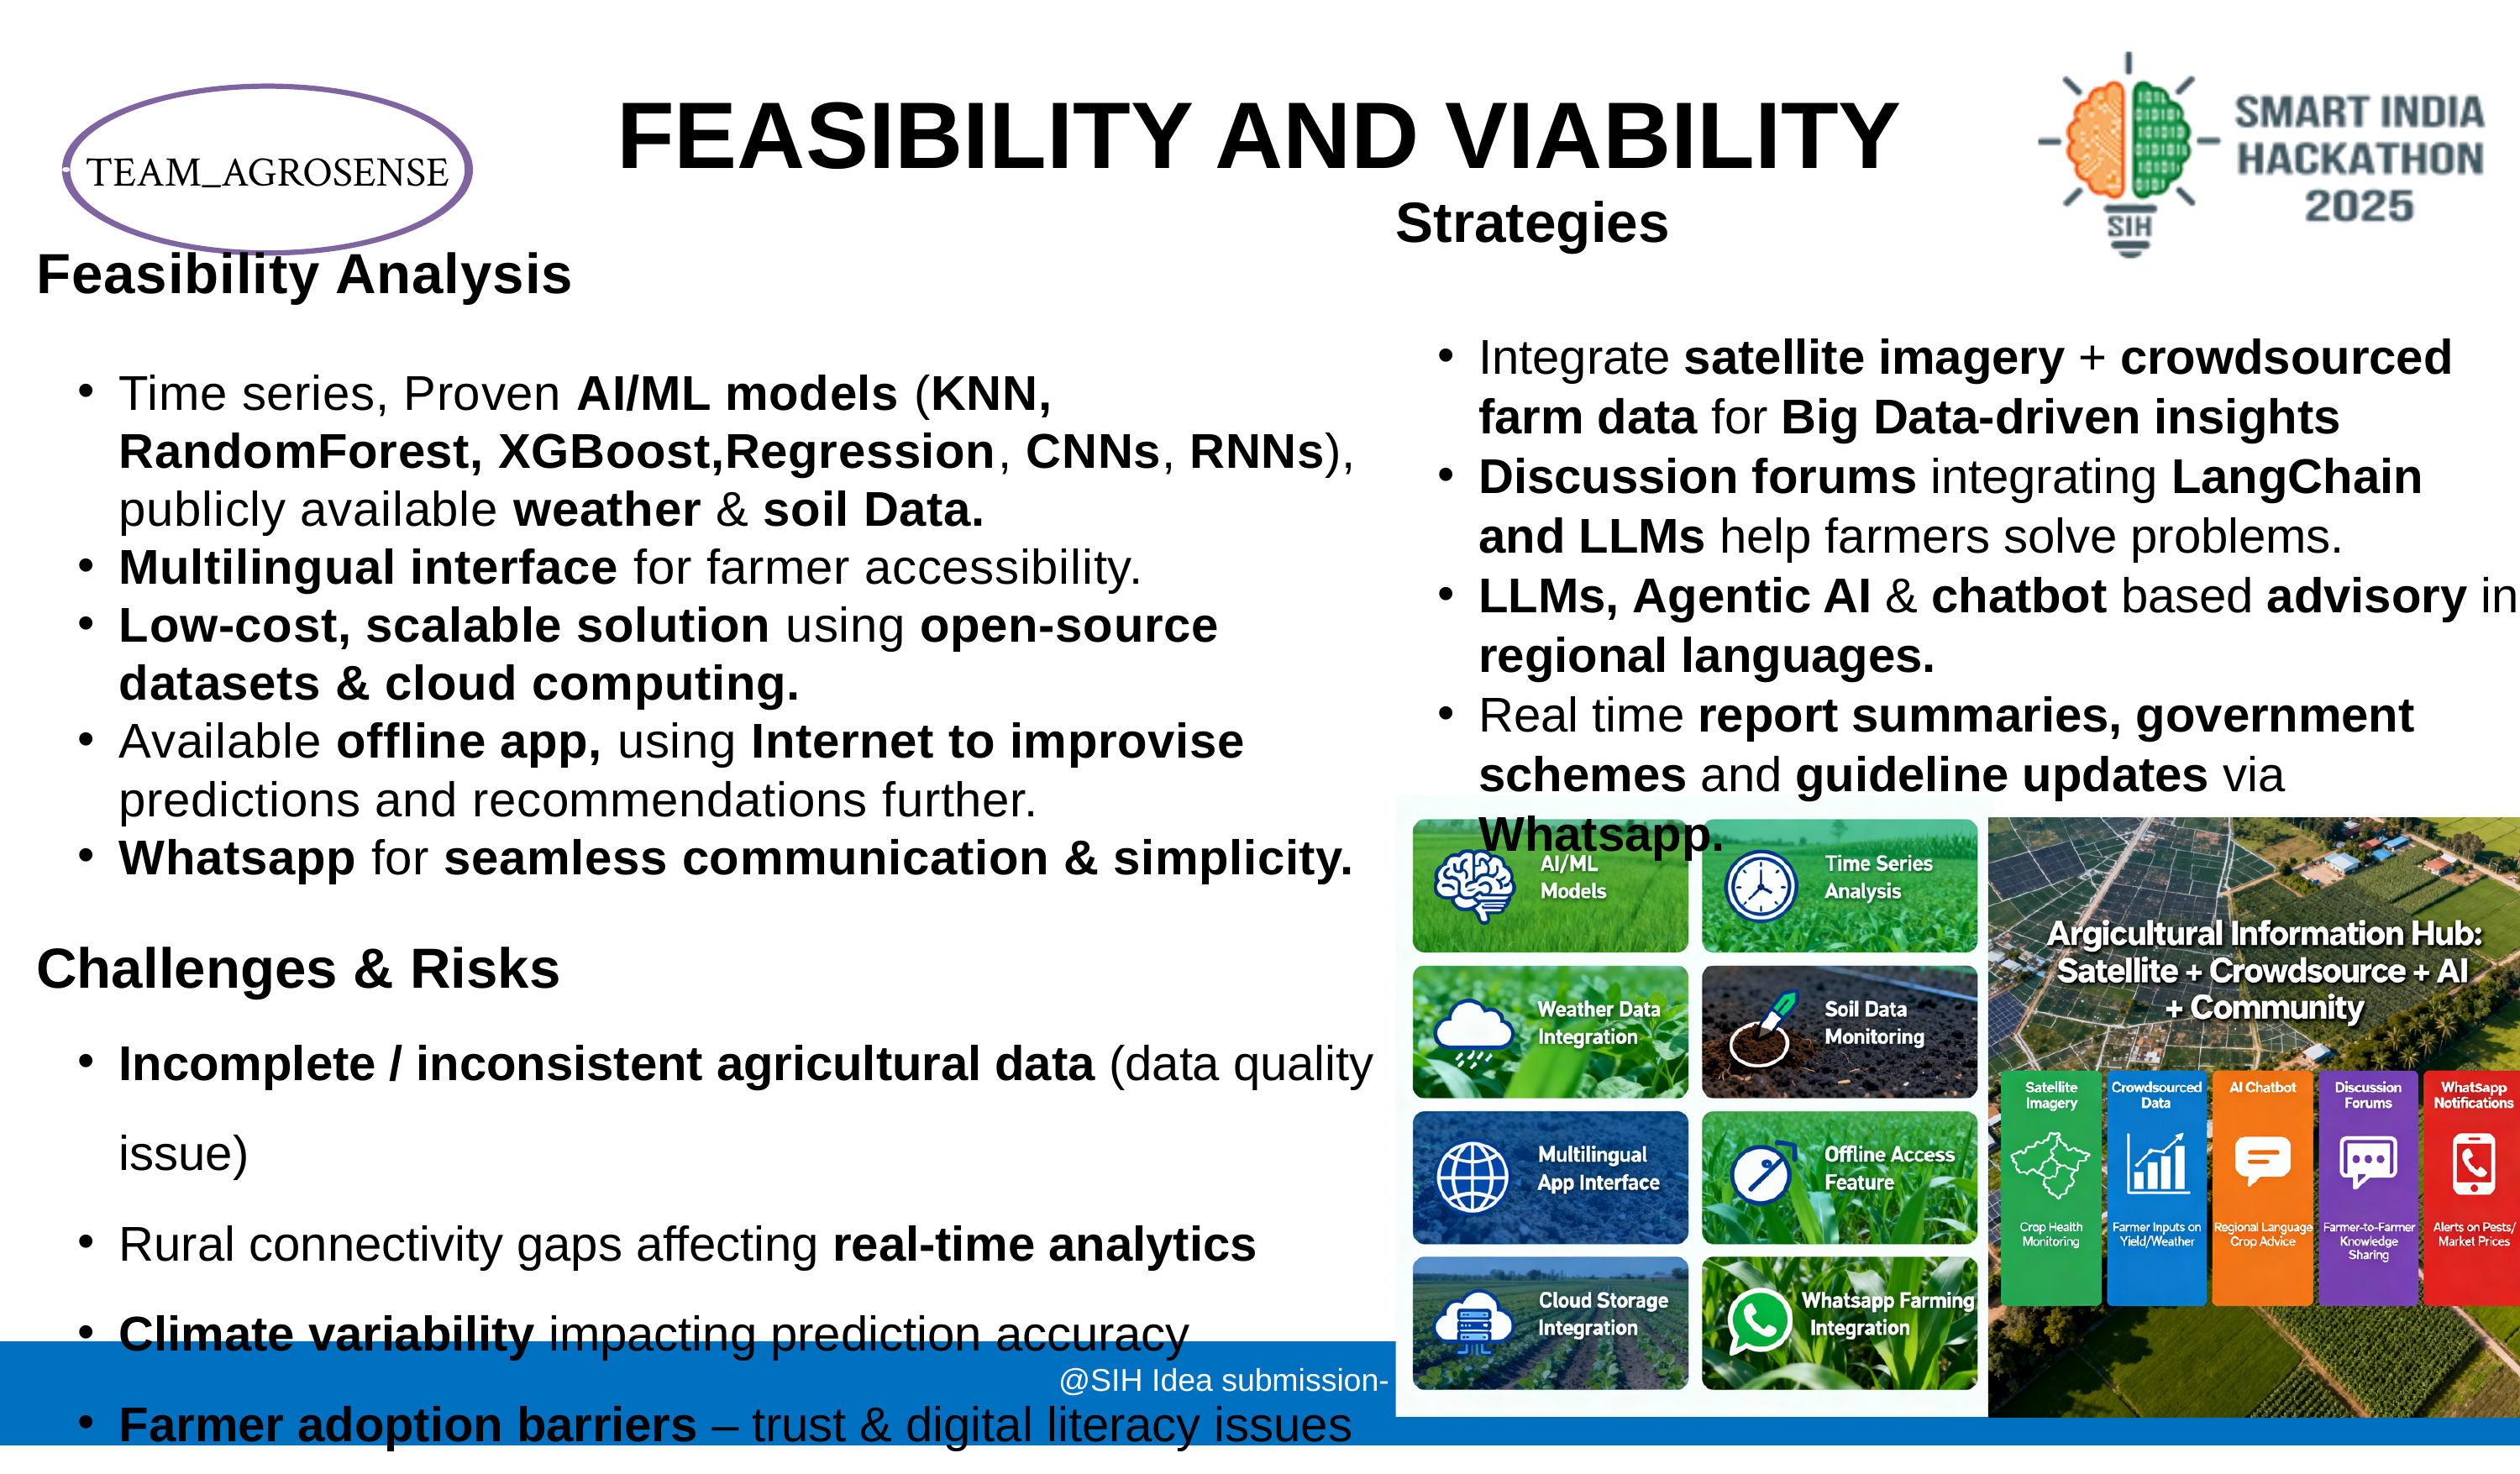

FEASIBILITY AND VIABILITY

TEAM_AGROSENSE

Strategies

Integrate satellite imagery + crowdsourced farm data for Big Data-driven insights
Discussion forums integrating LangChain and LLMs help farmers solve problems.
LLMs, Agentic AI & chatbot based advisory in regional languages.
Real time report summaries, government schemes and guideline updates via Whatsapp.

Feasibility Analysis

Time series, Proven AI/ML models (KNN, RandomForest, XGBoost,Regression, CNNs, RNNs), publicly available weather & soil Data.
Multilingual interface for farmer accessibility.
Low-cost, scalable solution using open-source datasets & cloud computing.
Available offline app, using Internet to improvise predictions and recommendations further.
Whatsapp for seamless communication & simplicity.

Challenges & Risks
Incomplete / inconsistent agricultural data (data quality issue)
Rural connectivity gaps affecting real-time analytics
Climate variability impacting prediction accuracy
Farmer adoption barriers – trust & digital literacy issues

@SIH Idea submission- Template

4